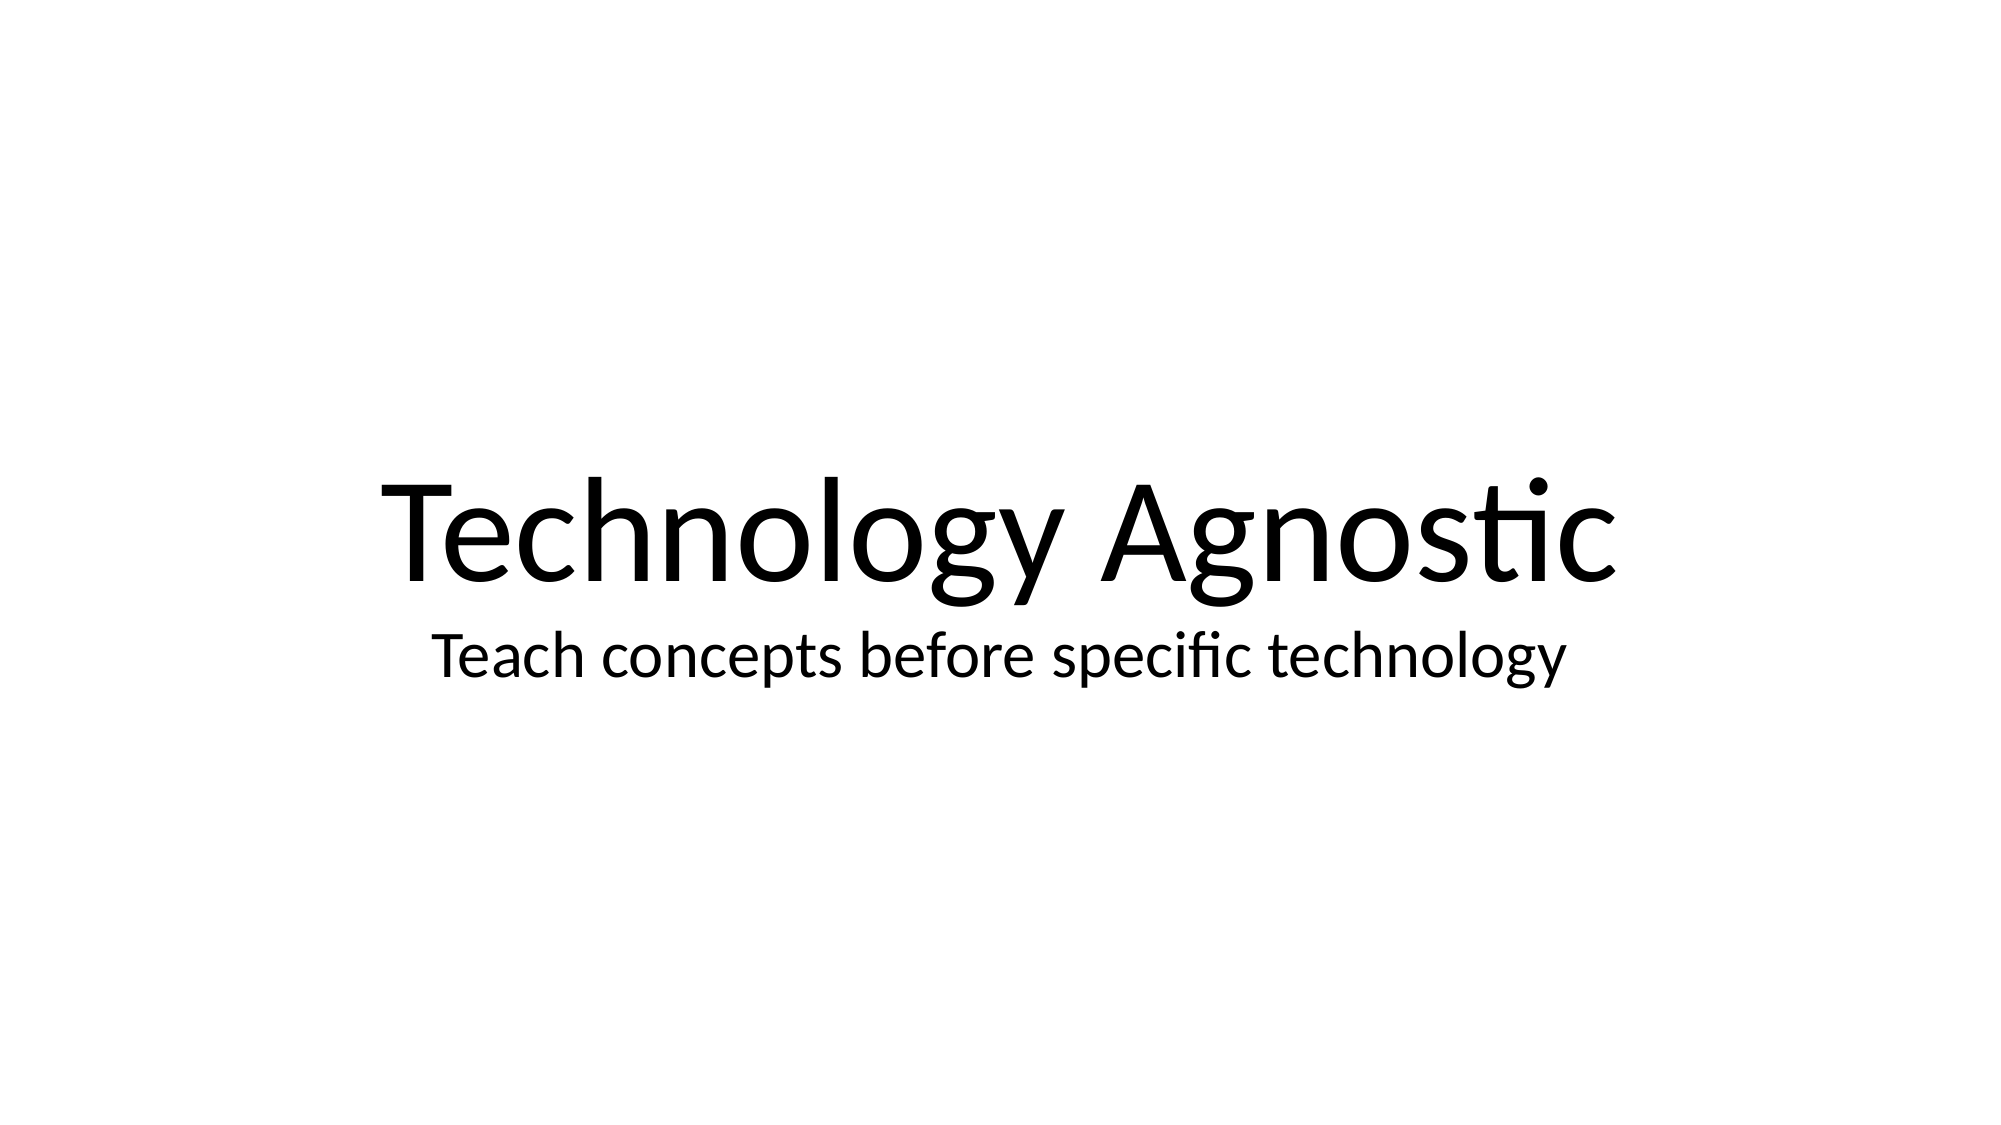

Technology Agnostic
Teach concepts before specific technology